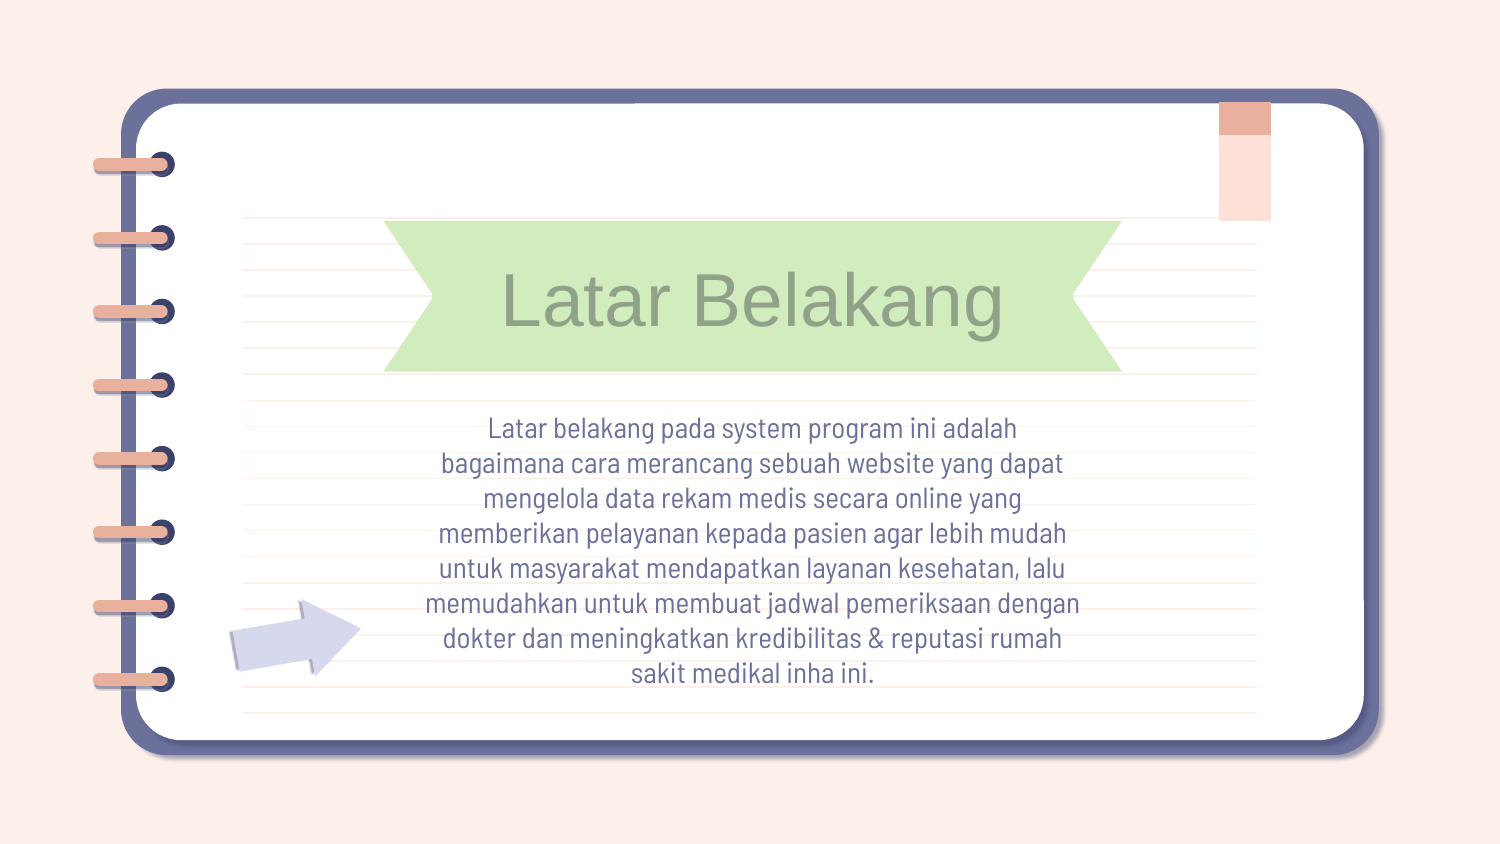

# Latar Belakang
Latar belakang pada system program ini adalah bagaimana cara merancang sebuah website yang dapat mengelola data rekam medis secara online yang memberikan pelayanan kepada pasien agar lebih mudah untuk masyarakat mendapatkan layanan kesehatan, lalu memudahkan untuk membuat jadwal pemeriksaan dengan dokter dan meningkatkan kredibilitas & reputasi rumah sakit medikal inha ini.